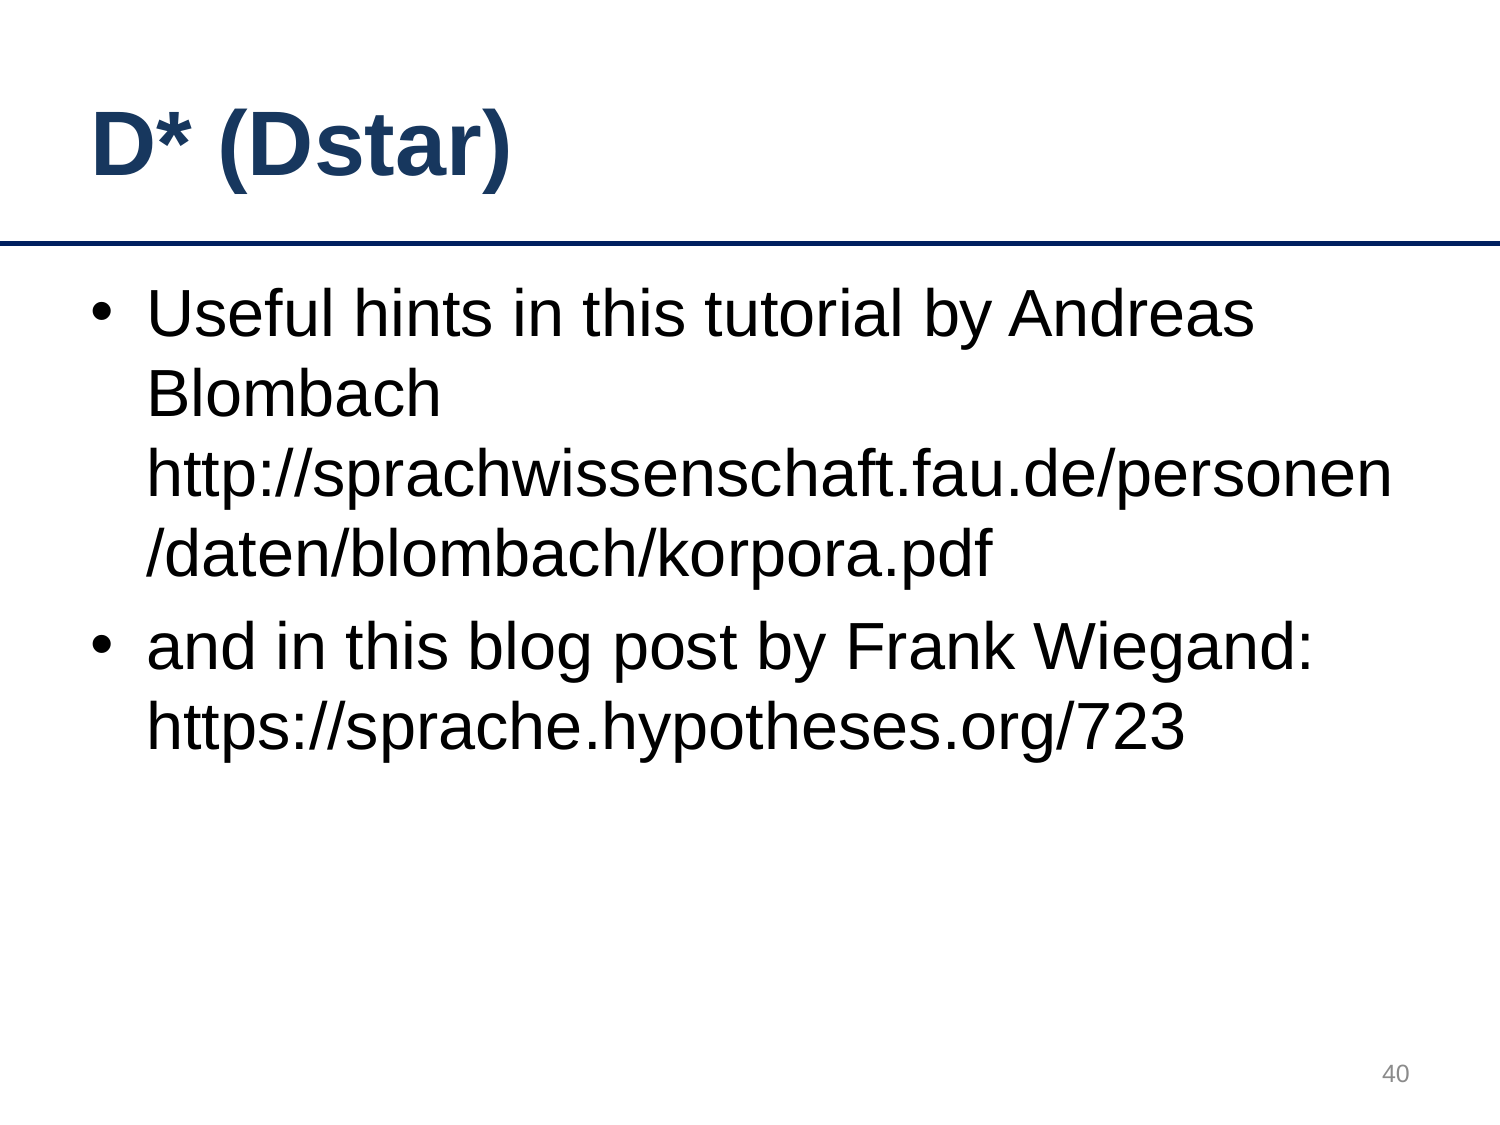

# D* (Dstar)
Useful hints in this tutorial by Andreas Blombach http://sprachwissenschaft.fau.de/personen/daten/blombach/korpora.pdf
and in this blog post by Frank Wiegand: https://sprache.hypotheses.org/723
40